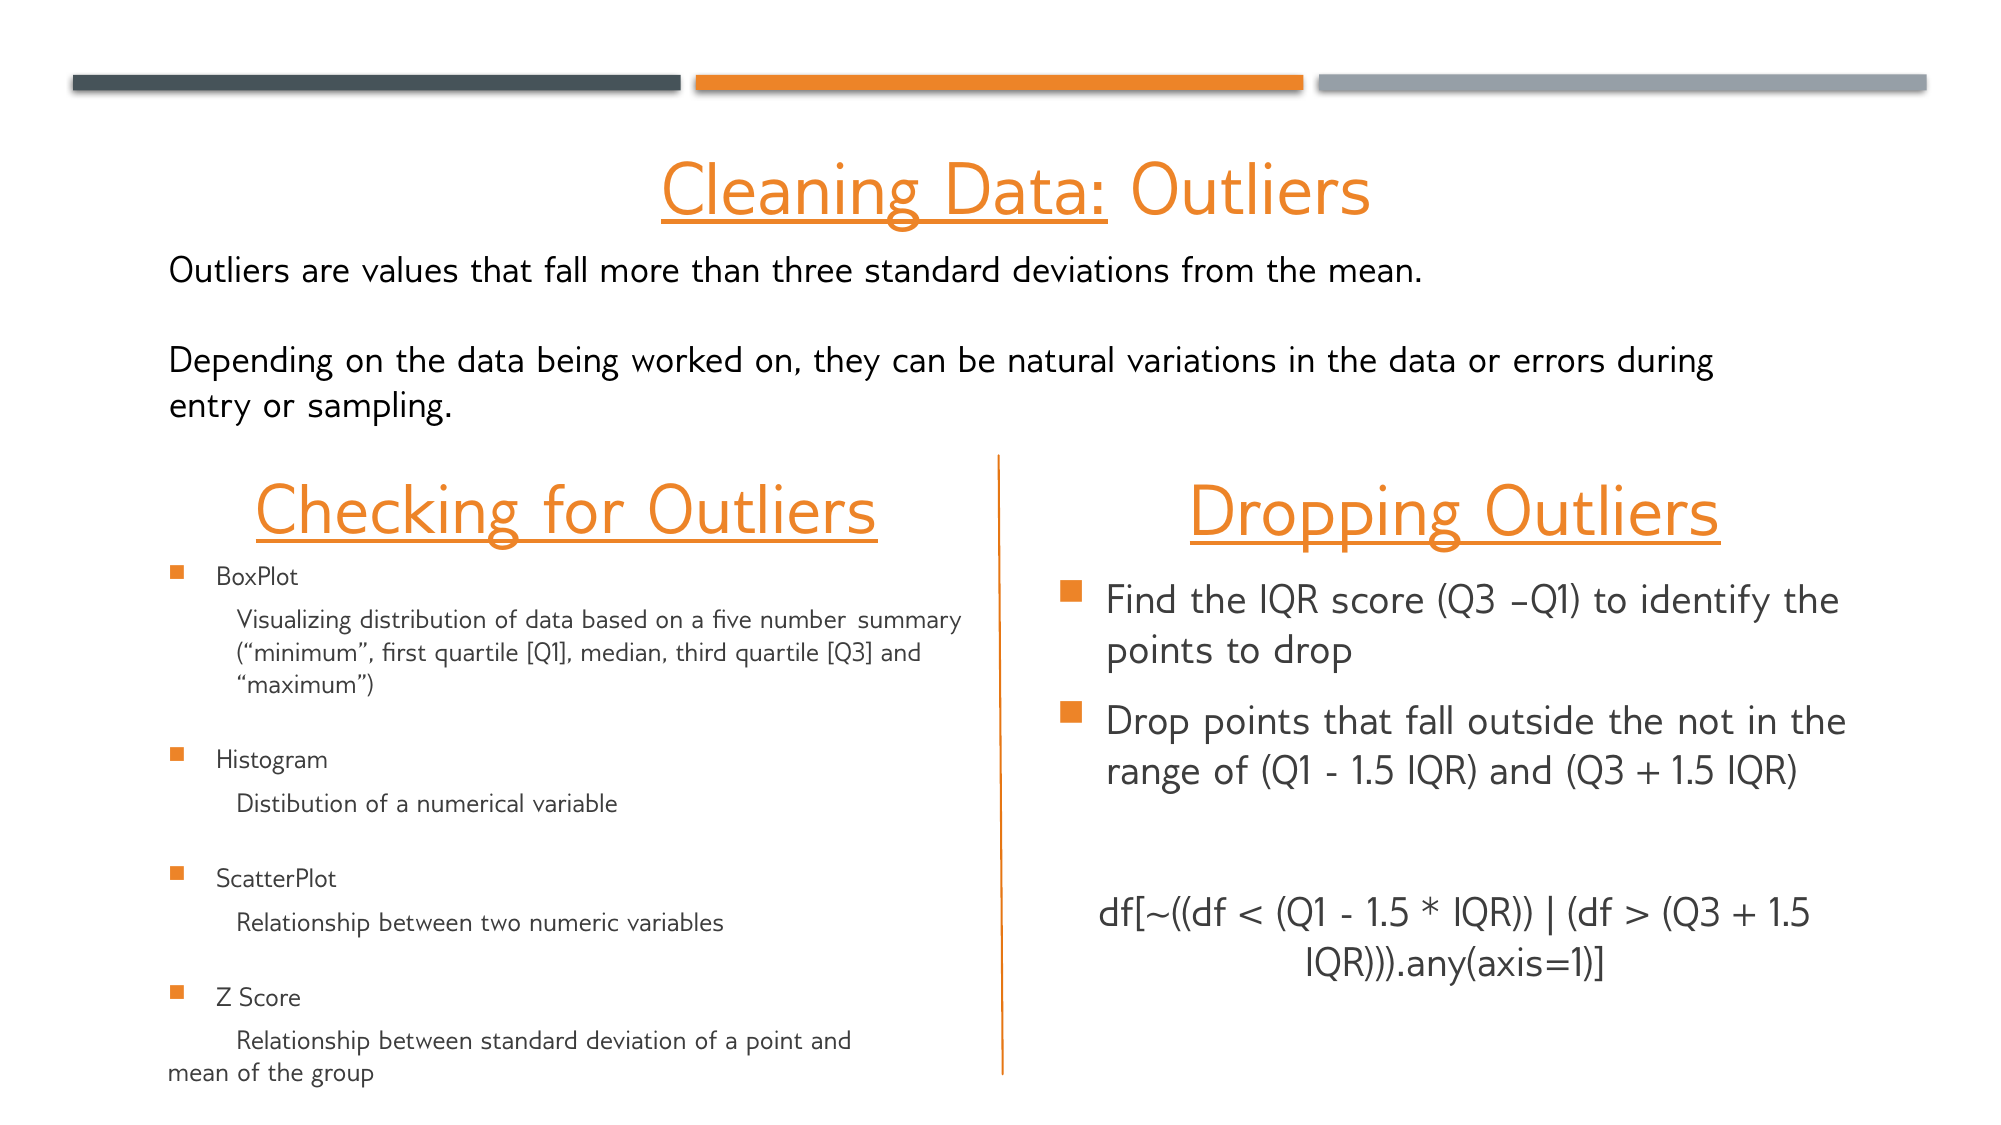

Cleaning Data: Outliers
Outliers are values that fall more than three standard deviations from the mean.

Depending on the data being worked on, they can be natural variations in the data or errors during entry or sampling.
Checking for Outliers
BoxPlot
	Visualizing distribution of data based on a five number 	summary 	(“minimum”, first quartile [Q1], median, third quartile [Q3] and 	“maximum”)

Histogram
	Distibution of a numerical variable

ScatterPlot
	Relationship between two numeric variables

Z Score
	Relationship between standard deviation of a point and 	mean of the group
Dropping Outliers
Find the IQR score (Q3 –Q1) to identify the points to drop
Drop points that fall outside the not in the range of (Q1 - 1.5 IQR) and (Q3 + 1.5 IQR)

df[~((df < (Q1 - 1.5 * IQR)) | (df > (Q3 + 1.5 IQR))).any(axis=1)]